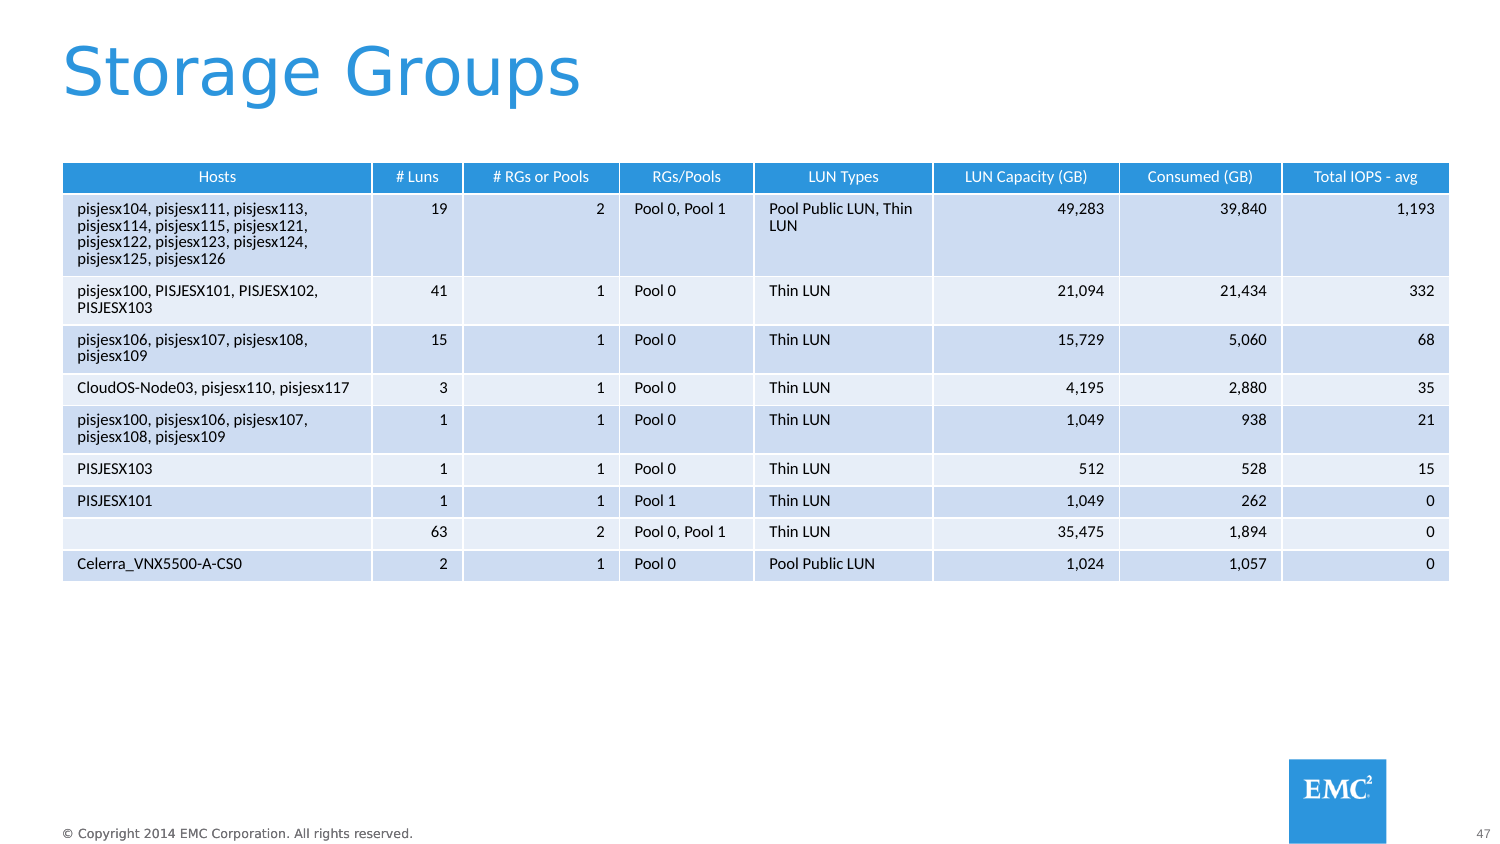

# Storage Groups
| Hosts | # Luns | # RGs or Pools | RGs/Pools | LUN Types | LUN Capacity (GB) | Consumed (GB) | Total IOPS - avg |
| --- | --- | --- | --- | --- | --- | --- | --- |
| pisjesx104, pisjesx111, pisjesx113, pisjesx114, pisjesx115, pisjesx121, pisjesx122, pisjesx123, pisjesx124, pisjesx125, pisjesx126 | 19 | 2 | Pool 0, Pool 1 | Pool Public LUN, Thin LUN | 49,283 | 39,840 | 1,193 |
| pisjesx100, PISJESX101, PISJESX102, PISJESX103 | 41 | 1 | Pool 0 | Thin LUN | 21,094 | 21,434 | 332 |
| pisjesx106, pisjesx107, pisjesx108, pisjesx109 | 15 | 1 | Pool 0 | Thin LUN | 15,729 | 5,060 | 68 |
| CloudOS-Node03, pisjesx110, pisjesx117 | 3 | 1 | Pool 0 | Thin LUN | 4,195 | 2,880 | 35 |
| pisjesx100, pisjesx106, pisjesx107, pisjesx108, pisjesx109 | 1 | 1 | Pool 0 | Thin LUN | 1,049 | 938 | 21 |
| PISJESX103 | 1 | 1 | Pool 0 | Thin LUN | 512 | 528 | 15 |
| PISJESX101 | 1 | 1 | Pool 1 | Thin LUN | 1,049 | 262 | 0 |
|  | 63 | 2 | Pool 0, Pool 1 | Thin LUN | 35,475 | 1,894 | 0 |
| Celerra\_VNX5500-A-CS0 | 2 | 1 | Pool 0 | Pool Public LUN | 1,024 | 1,057 | 0 |